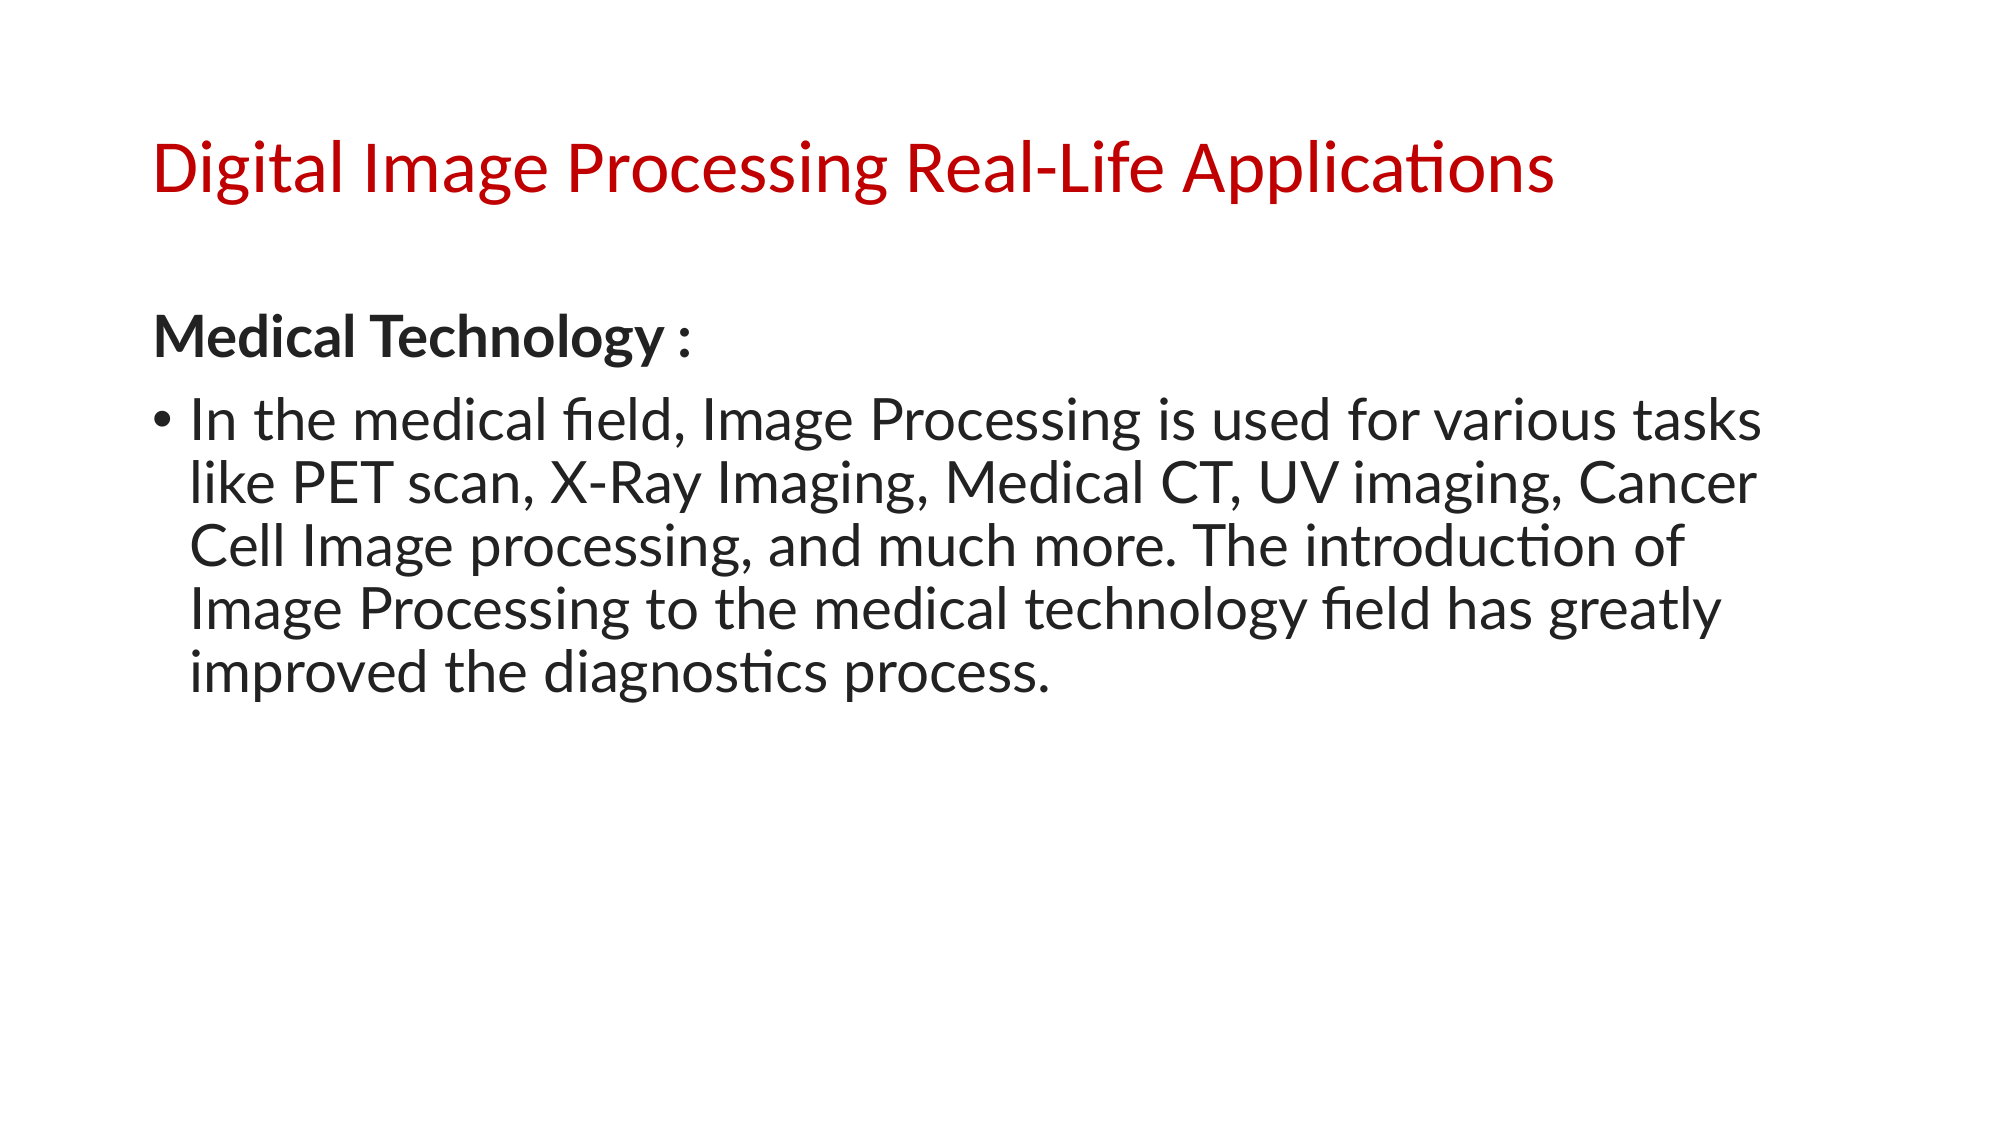

# Digital Image Processing Real-Life Applications
Medical Technology :
In the medical field, Image Processing is used for various tasks like PET scan, X-Ray Imaging, Medical CT, UV imaging, Cancer Cell Image processing, and much more. The introduction of Image Processing to the medical technology field has greatly improved the diagnostics process.